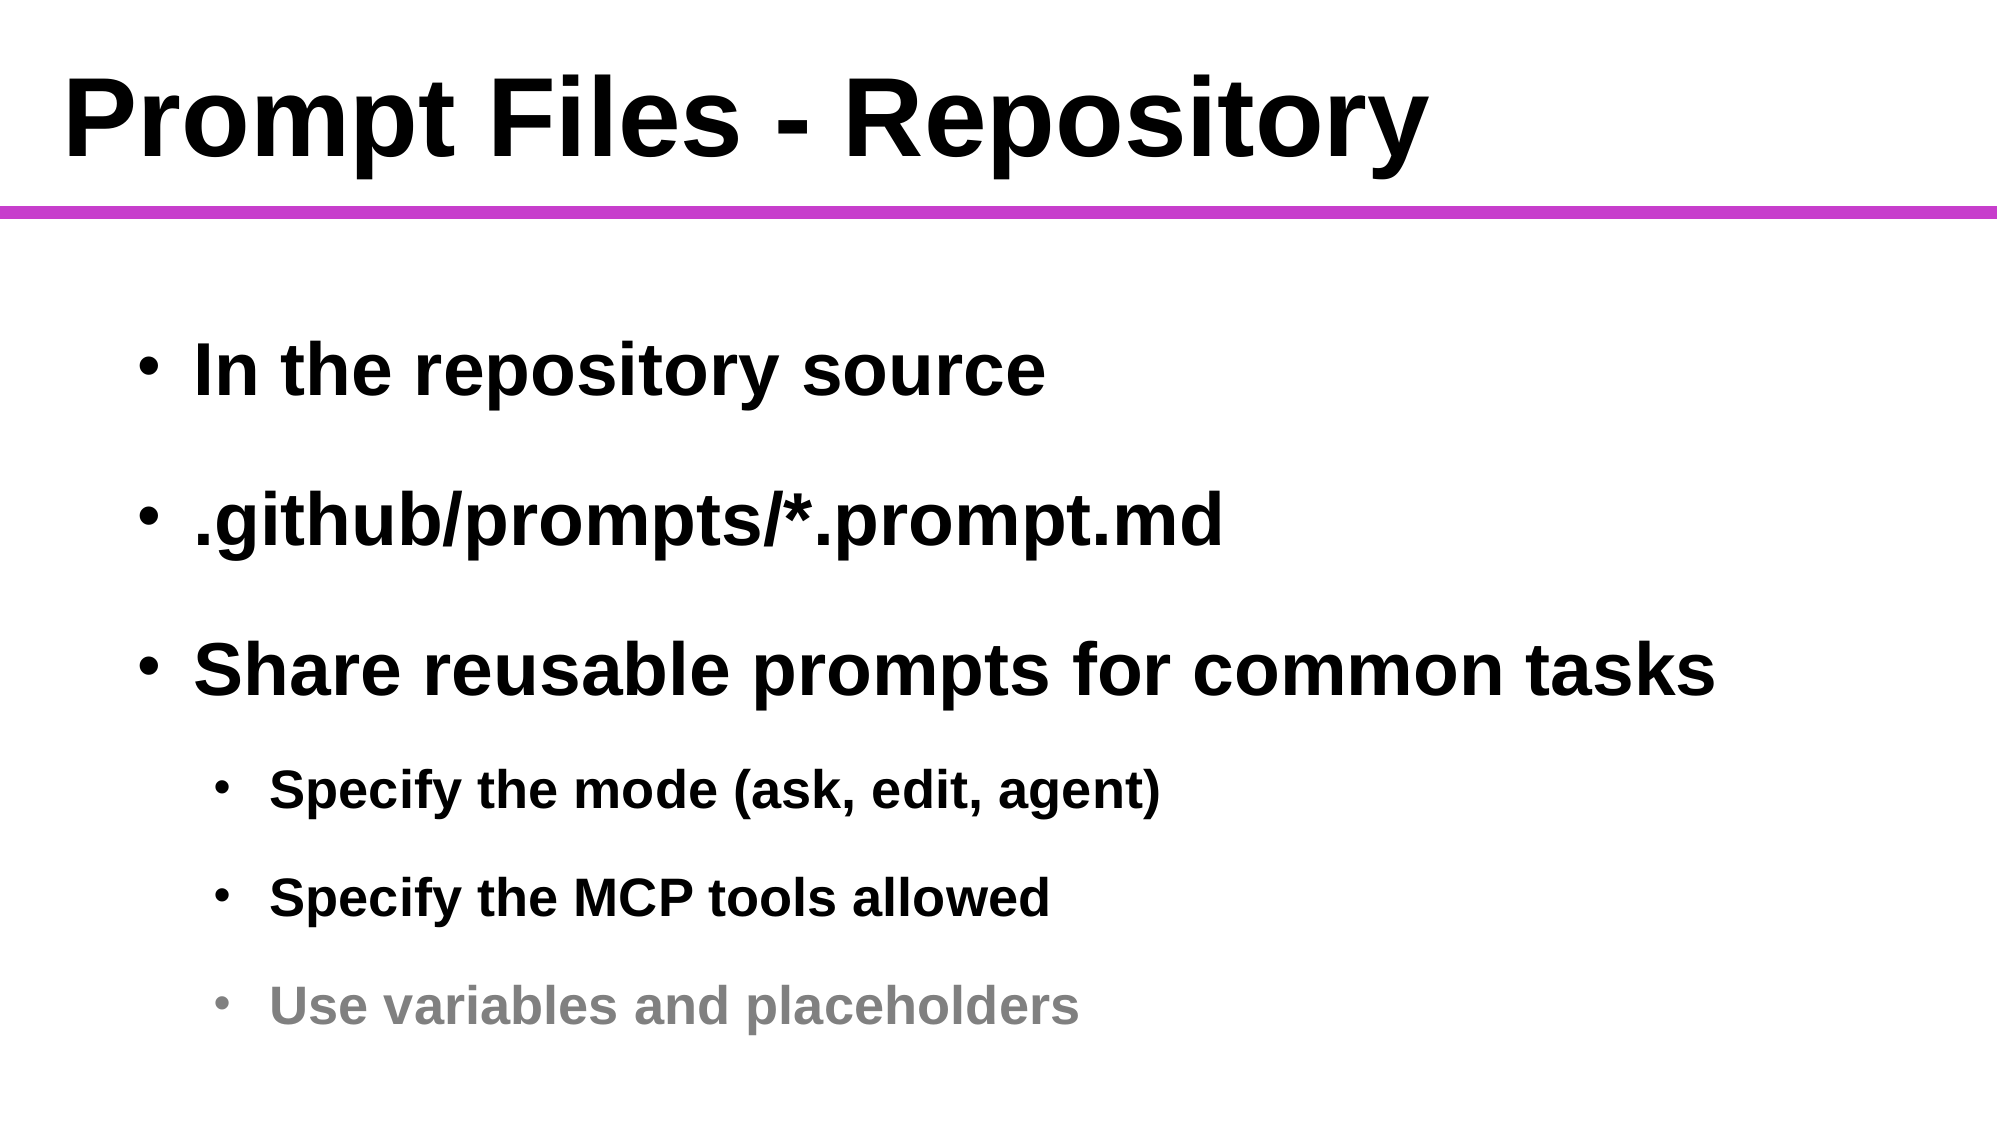

Prompt Files - Repository
In the repository source
.github/prompts/*.prompt.md
Share reusable prompts for common tasks
Specify the mode (ask, edit, agent)
Specify the MCP tools allowed
Use variables and placeholders